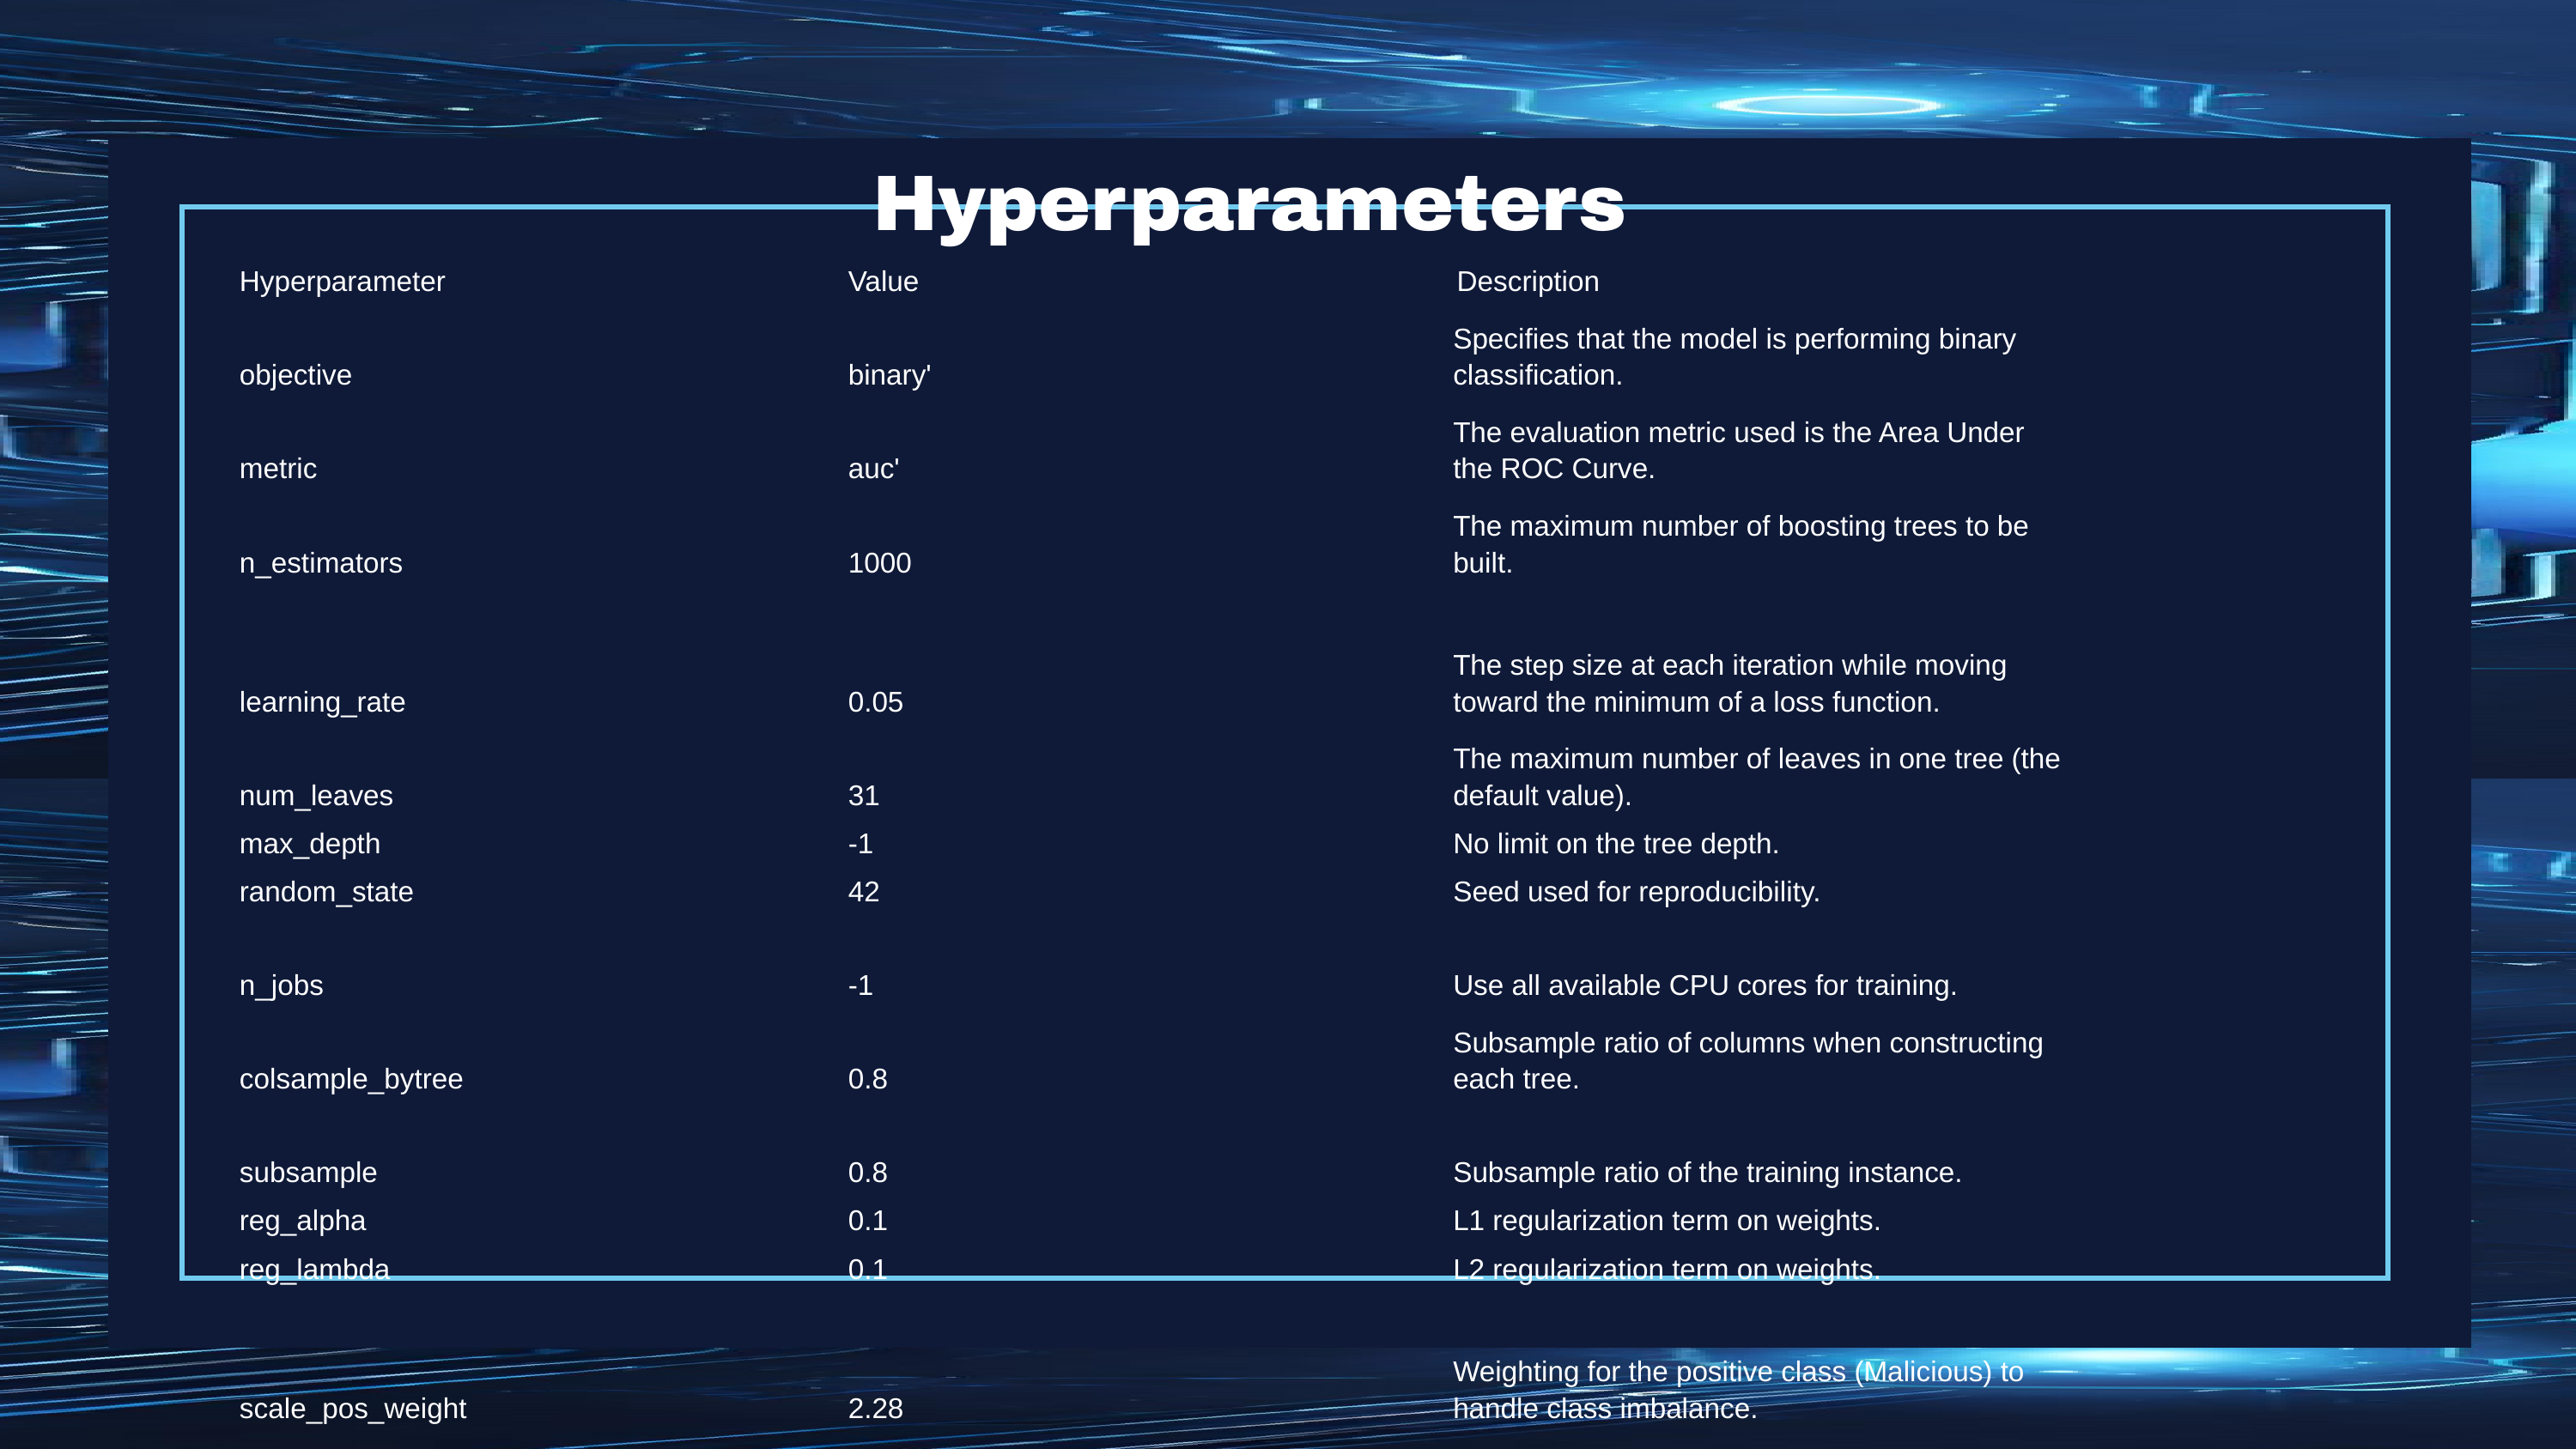

# Hyperparameters
| Hyperparameter | Value | Description |
| --- | --- | --- |
| objective | binary' | Specifies that the model is performing binary classification. |
| metric | auc' | The evaluation metric used is the Area Under the ROC Curve. |
| n\_estimators | 1000 | The maximum number of boosting trees to be built. |
| learning\_rate | 0.05 | The step size at each iteration while moving toward the minimum of a loss function. |
| num\_leaves | 31 | The maximum number of leaves in one tree (the default value). |
| max\_depth | -1 | No limit on the tree depth. |
| random\_state | 42 | Seed used for reproducibility. |
| n\_jobs | -1 | Use all available CPU cores for training. |
| colsample\_bytree | 0.8 | Subsample ratio of columns when constructing each tree. |
| subsample | 0.8 | Subsample ratio of the training instance. |
| reg\_alpha | 0.1 | L1 regularization term on weights. |
| reg\_lambda | 0.1 | L2 regularization term on weights. |
| scale\_pos\_weight | 2.28 | Weighting for the positive class (Malicious) to handle class imbalance. |